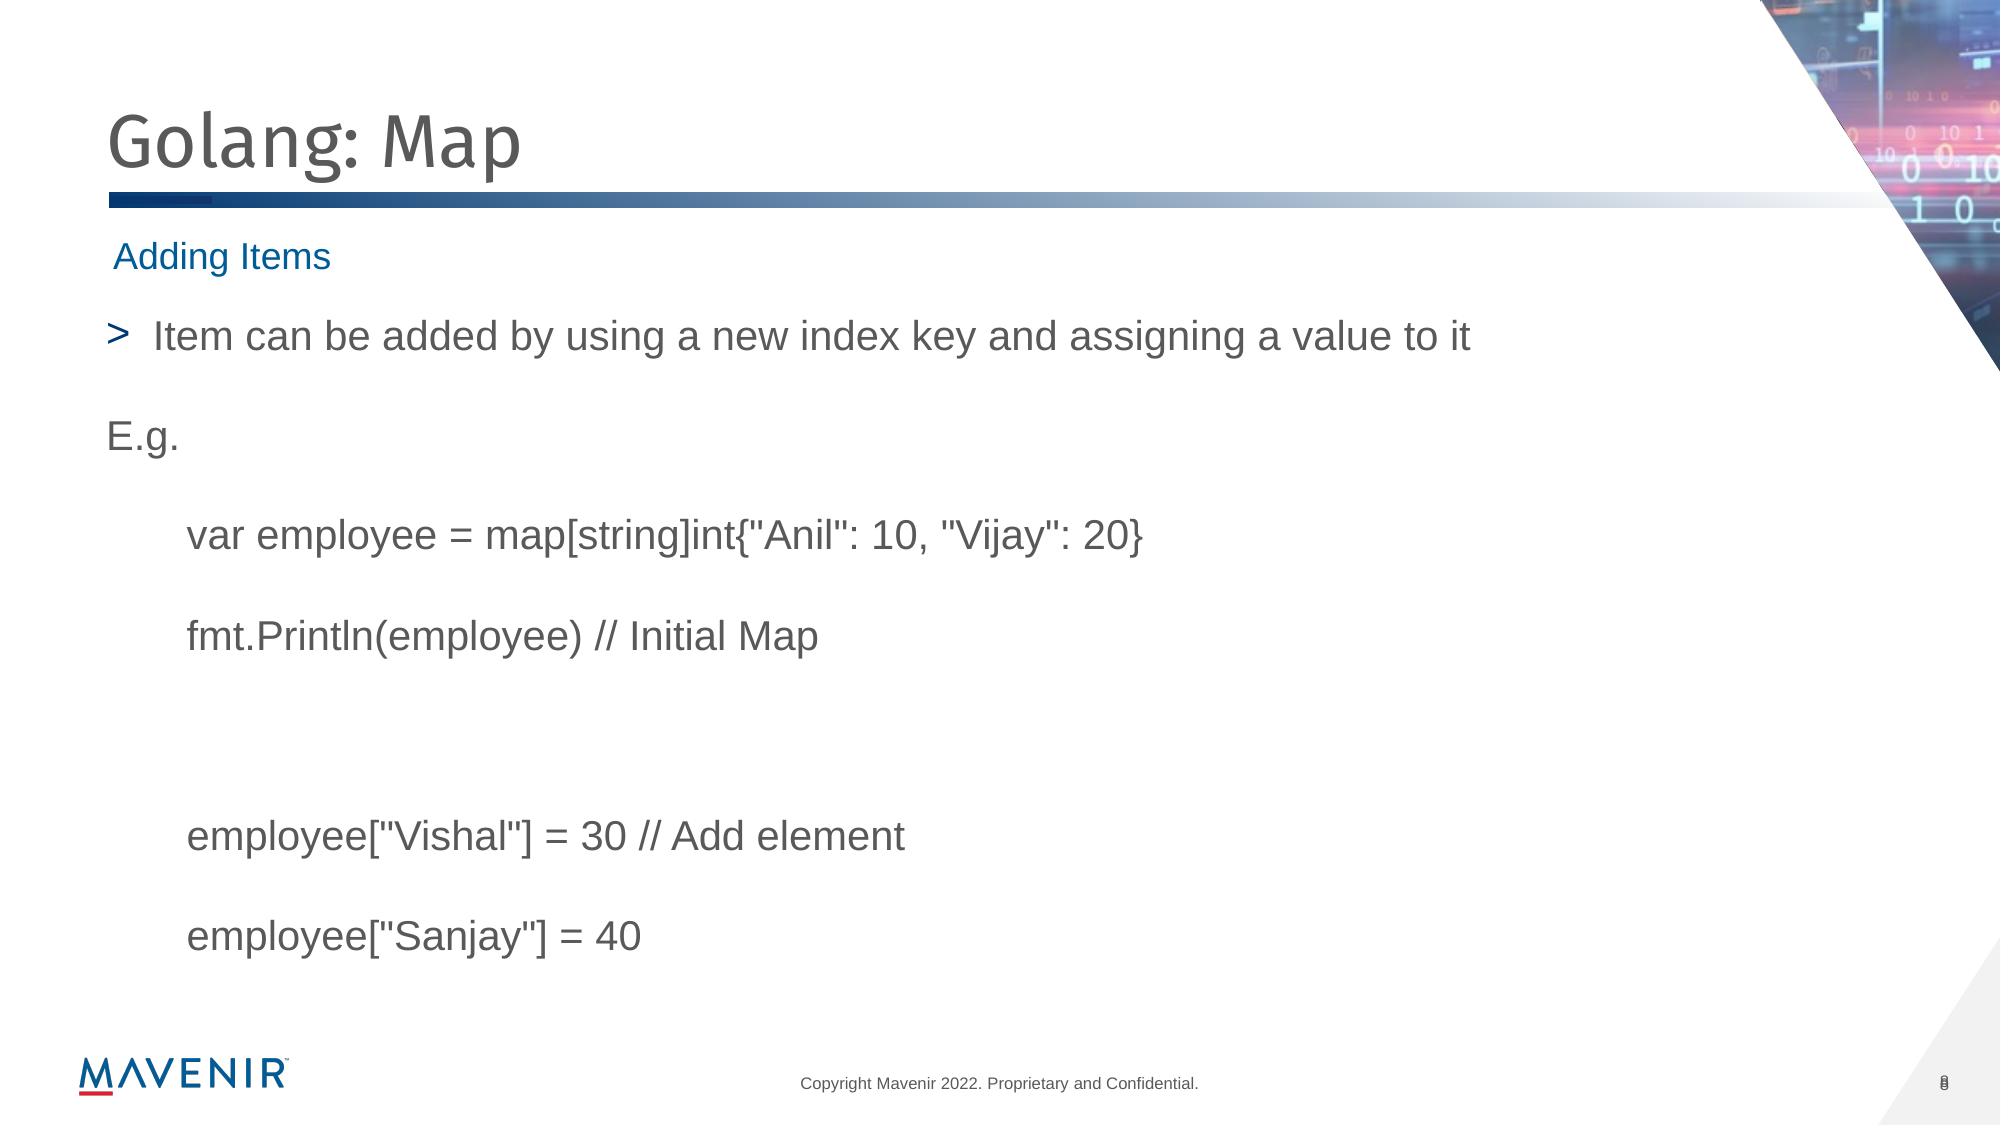

# Golang: Map

Adding Items

Item can be added by using a new index key and assigning a value to it
E.g.
       var employee = map[string]int{"Anil": 10, "Vijay": 20}
       fmt.Println(employee) // Initial Map

       employee["Vishal"] = 30 // Add element
       employee["Sanjay"] = 40

8